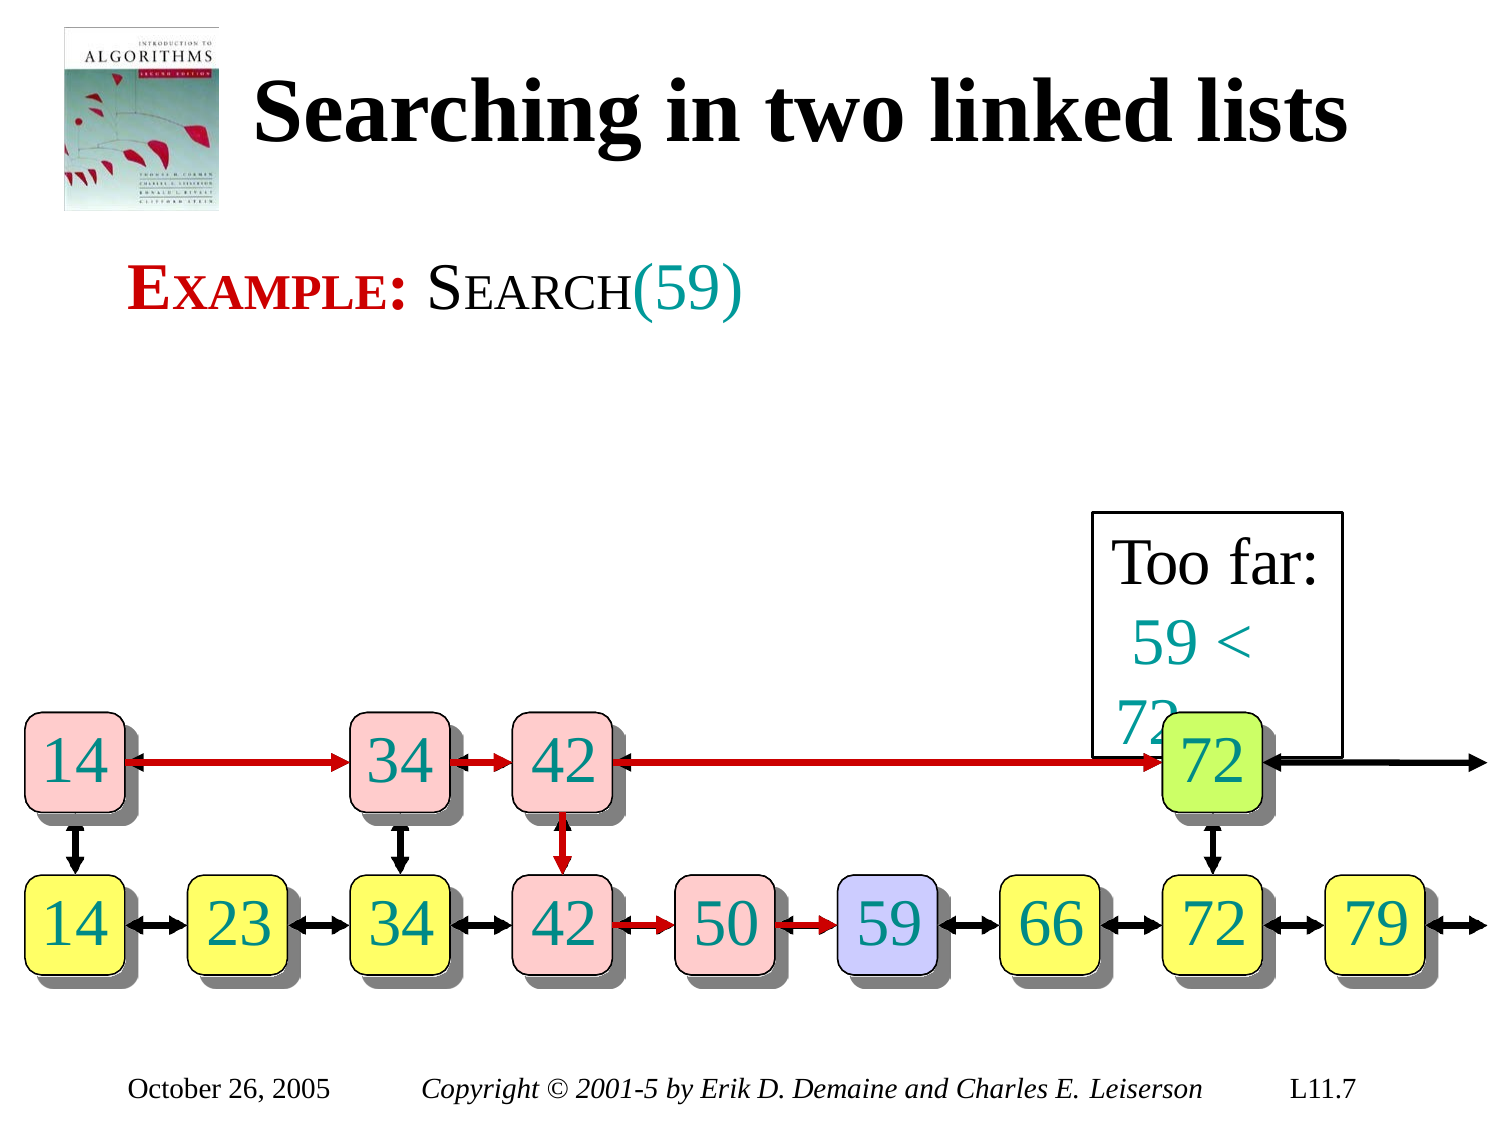

# Searching in two linked lists
EXAMPLE: SEARCH(59)
Too far:  59 < 72

14
34	42
72

14	23	34	42	50	59	66	72	79
October 26, 2005
Copyright © 2001-5 by Erik D. Demaine and Charles E. Leiserson
L11.7